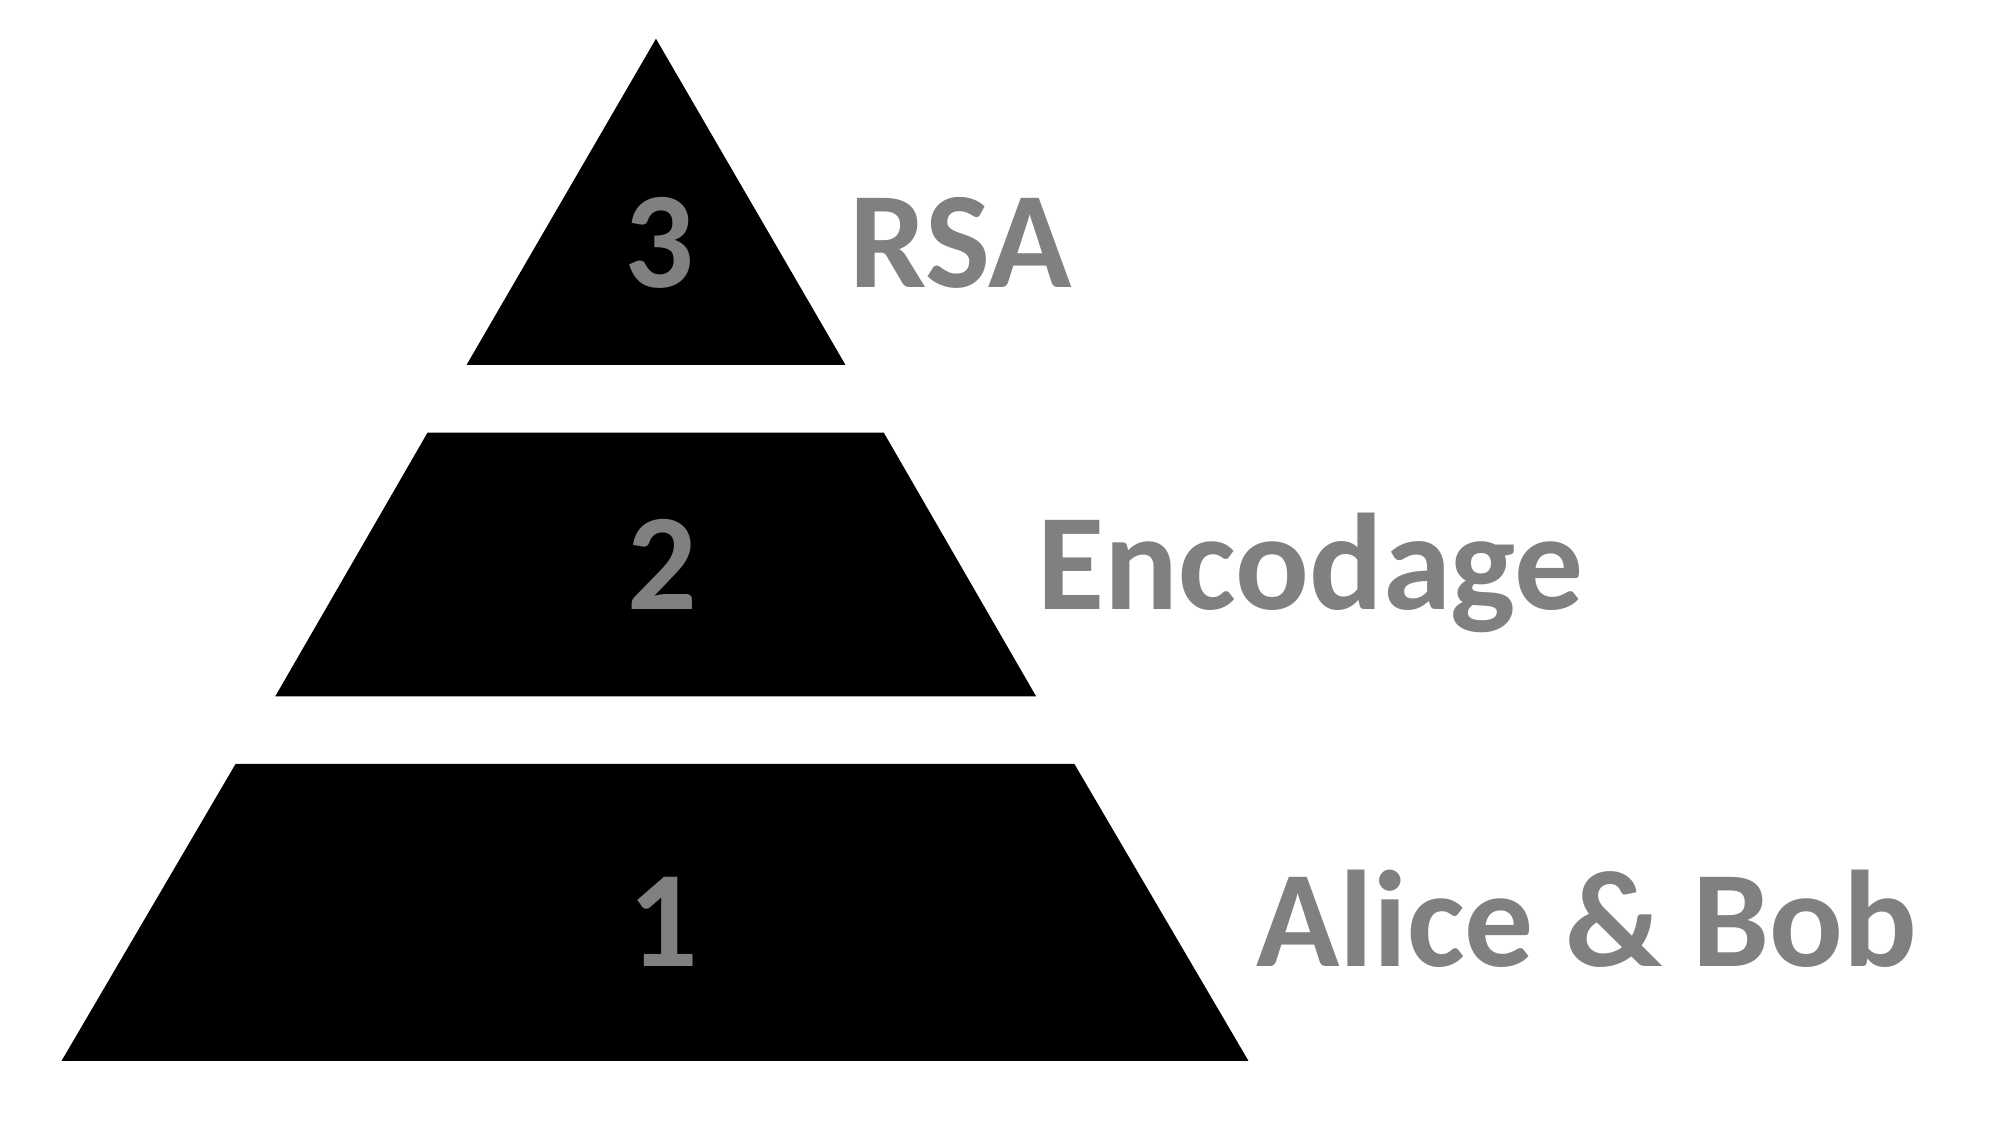

3     RSA

2           Encodage

1                  Alice & Bob